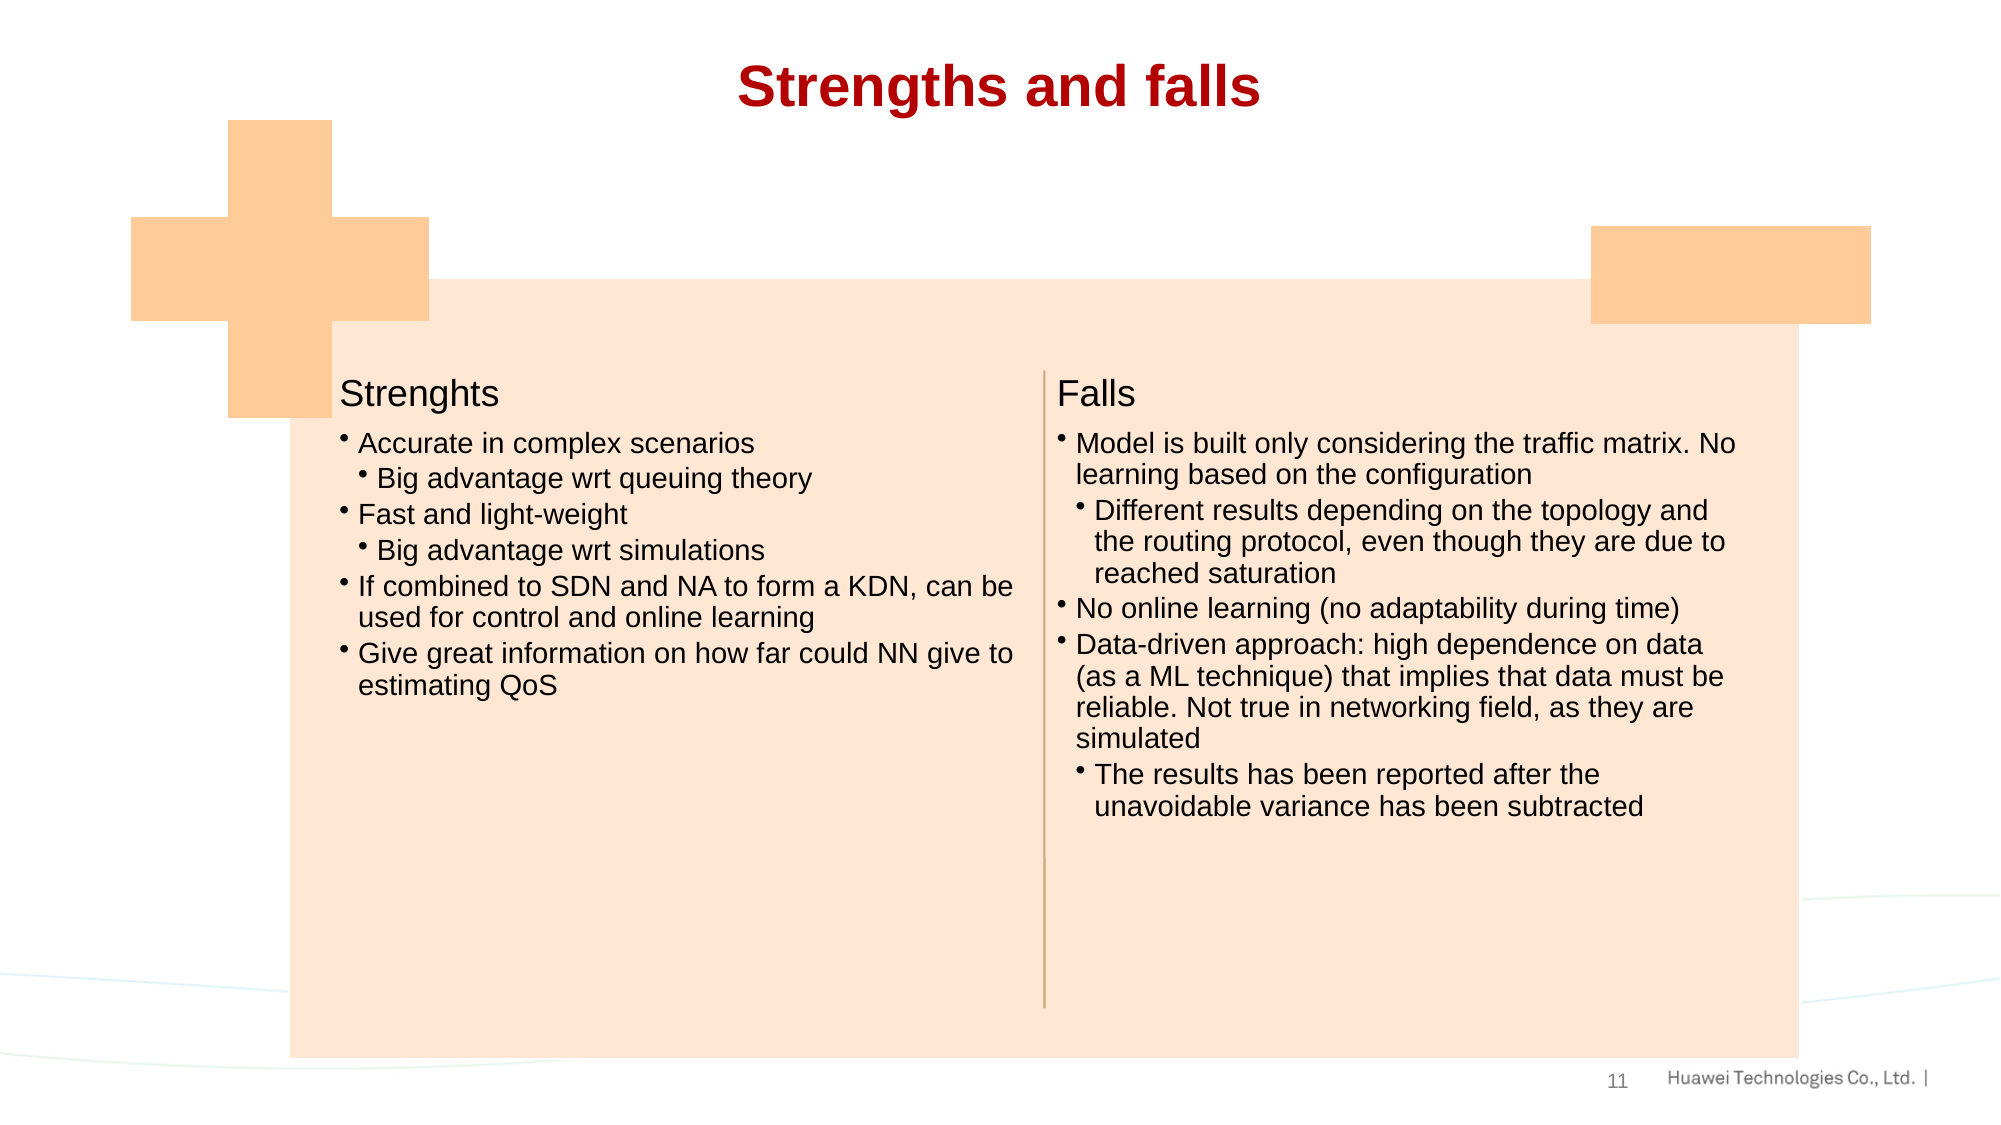

# Strengths and falls
Strenghts
Accurate in complex scenarios
Big advantage wrt queuing theory
Fast and light-weight
Big advantage wrt simulations
If combined to SDN and NA to form a KDN, can be used for control and online learning
Give great information on how far could NN give to estimating QoS
Falls
Model is built only considering the traffic matrix. No learning based on the configuration
Different results depending on the topology and the routing protocol, even though they are due to reached saturation
No online learning (no adaptability during time)
Data-driven approach: high dependence on data (as a ML technique) that implies that data must be reliable. Not true in networking field, as they are simulated
The results has been reported after the unavoidable variance has been subtracted